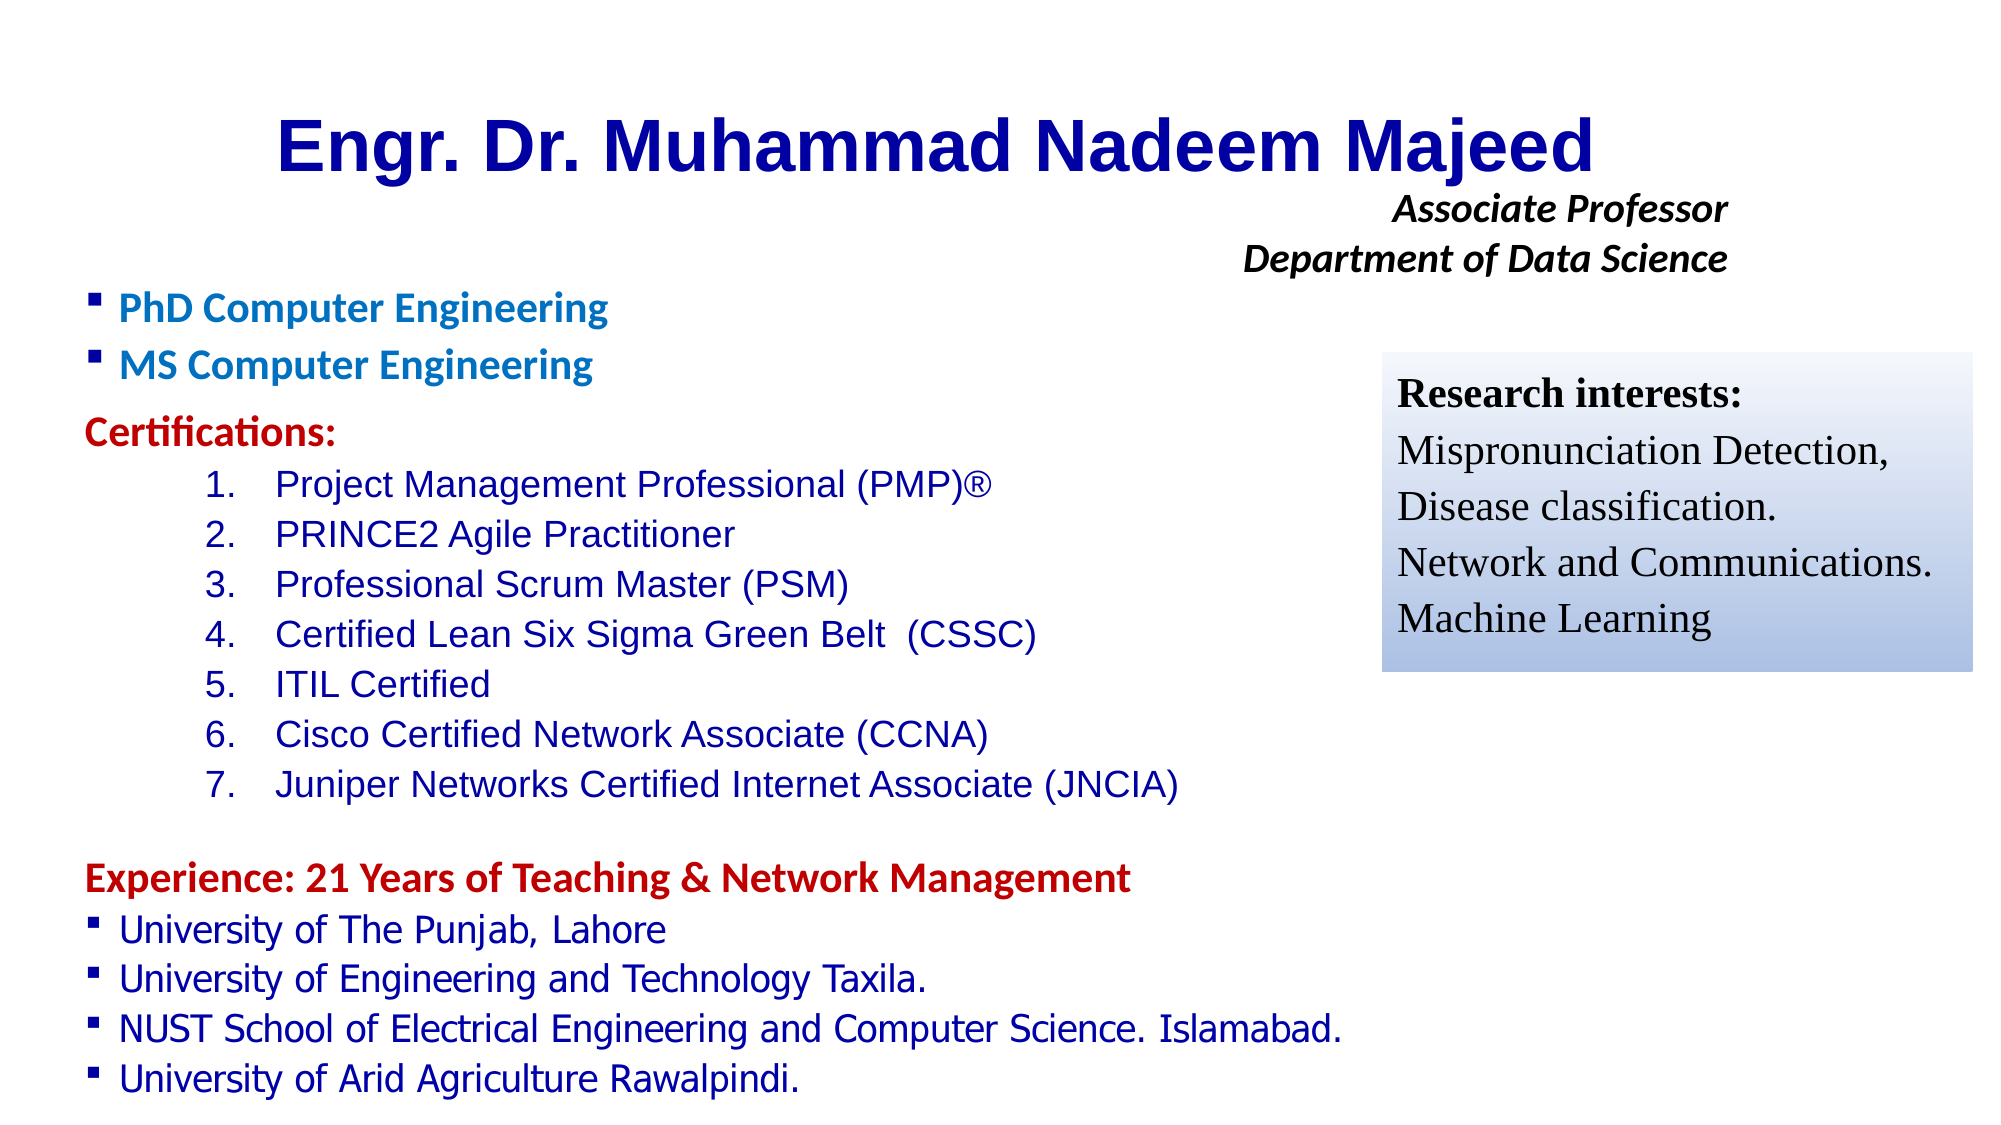

# Engr. Dr. Muhammad Nadeem Majeed
Associate Professor
Department of Data Science
PhD Computer Engineering
MS Computer Engineering
Certifications:
Project Management Professional (PMP)®
PRINCE2 Agile Practitioner
Professional Scrum Master (PSM)
Certified Lean Six Sigma Green Belt  (CSSC)
ITIL Certified
Cisco Certified Network Associate (CCNA)
Juniper Networks Certified Internet Associate (JNCIA)

Experience: 21 Years of Teaching & Network Management
University of The Punjab, Lahore
University of Engineering and Technology Taxila.
NUST School of Electrical Engineering and Computer Science. Islamabad.
University of Arid Agriculture Rawalpindi.
Research interests:
Mispronunciation Detection,
Disease classification.
Network and Communications.
Machine Learning